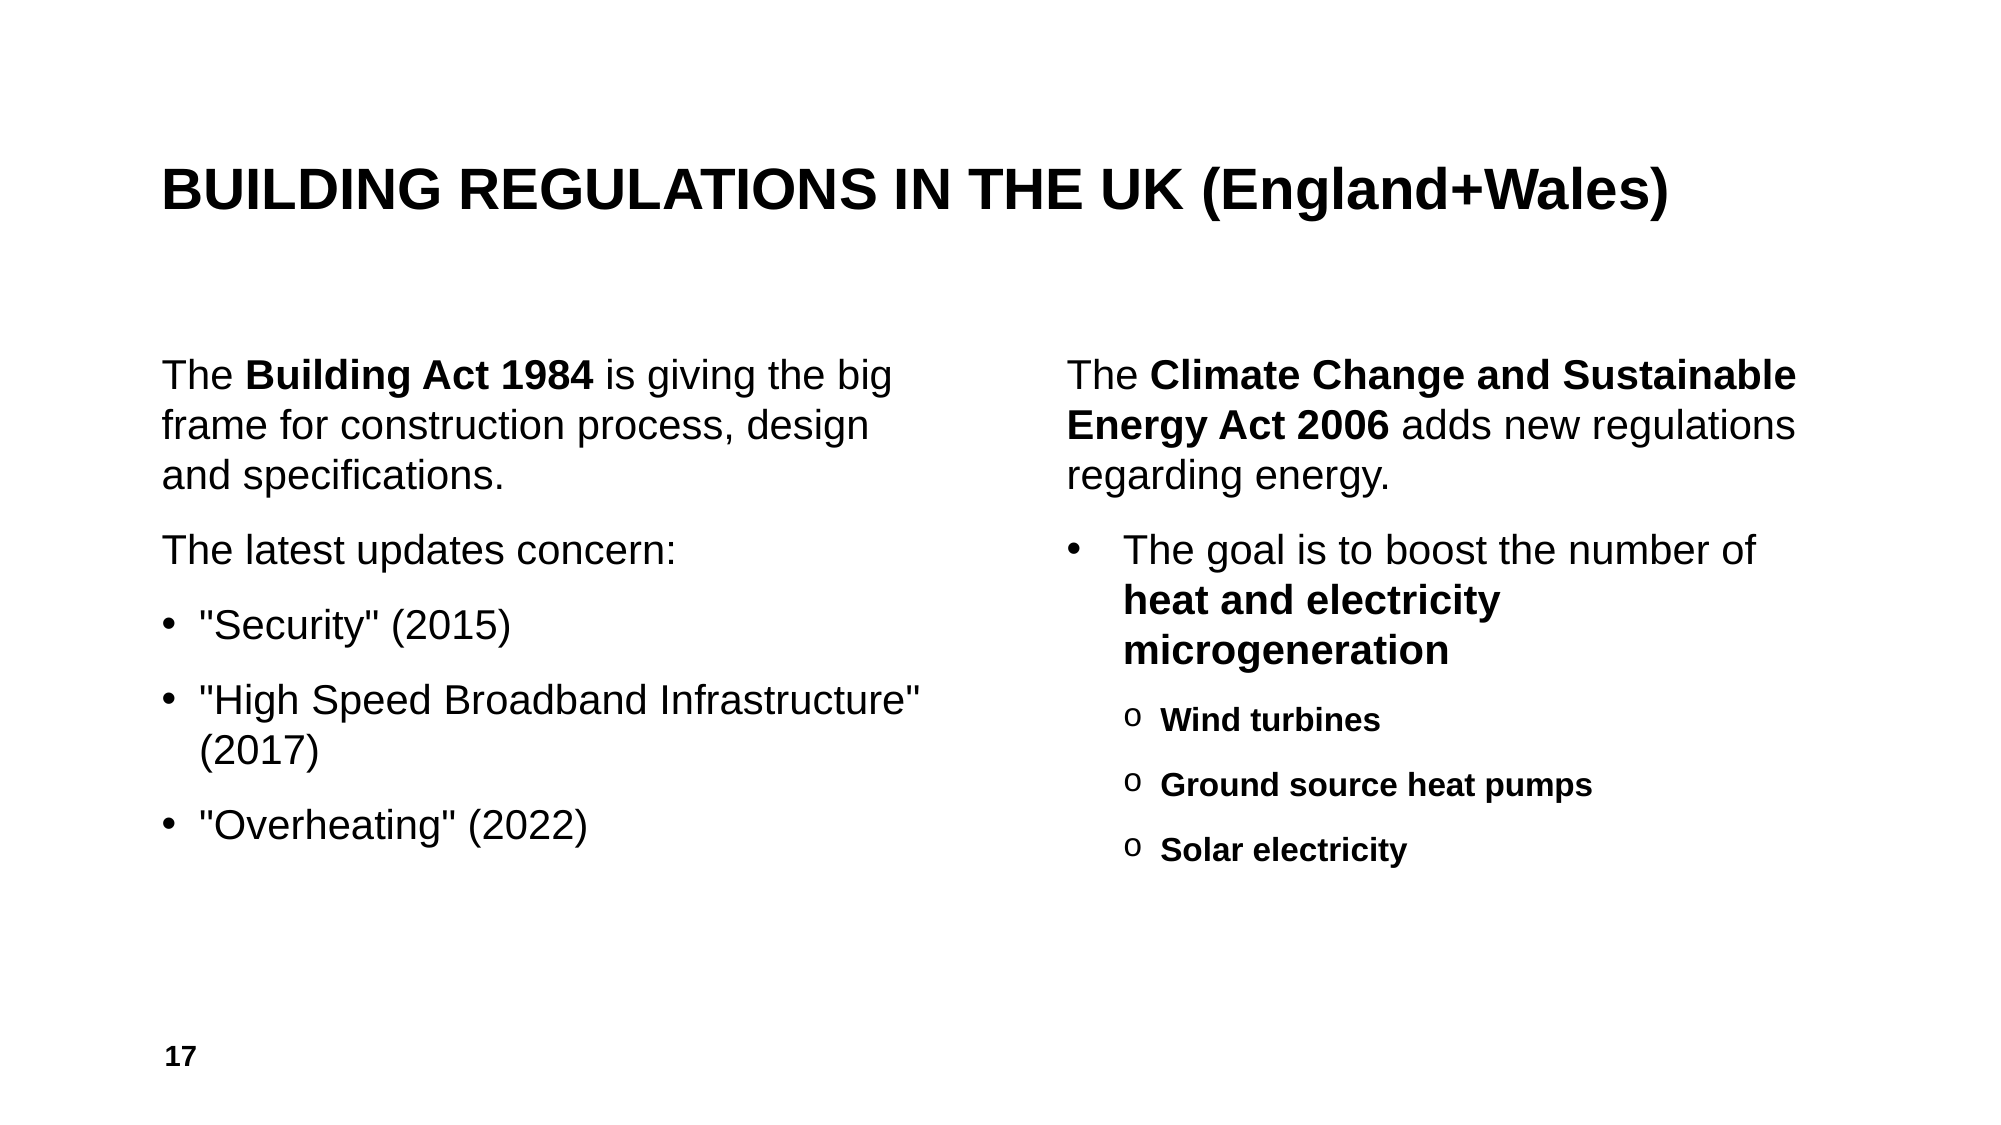

# Building regulations in the uk (England+Wales)
The Building Act 1984 is giving the big frame for construction process, design and specifications.
The latest updates concern:
"Security" (2015)
"High Speed Broadband Infrastructure" (2017)
"Overheating" (2022)
The Climate Change and Sustainable Energy Act 2006 adds new regulations regarding energy.
The goal is to boost the number of heat and electricity microgeneration
Wind turbines
Ground source heat pumps
Solar electricity
17